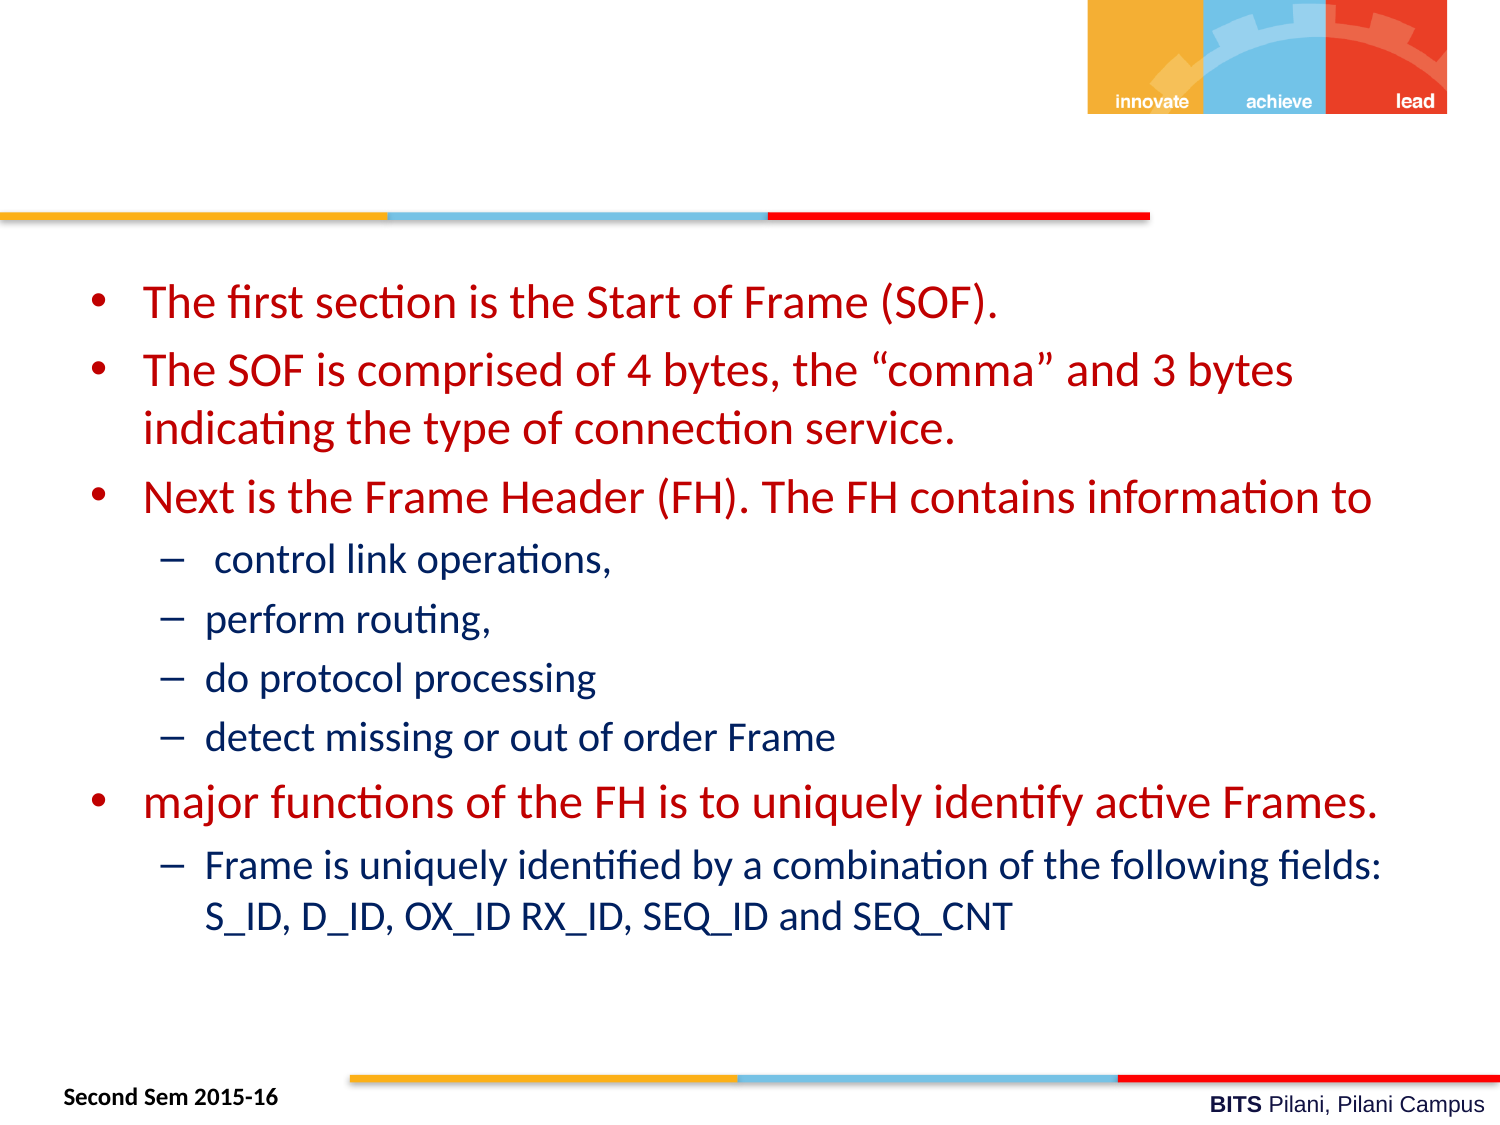

#
The first section is the Start of Frame (SOF).
The SOF is comprised of 4 bytes, the “comma” and 3 bytes indicating the type of connection service.
Next is the Frame Header (FH). The FH contains information to
 control link operations,
perform routing,
do protocol processing
detect missing or out of order Frame
major functions of the FH is to uniquely identify active Frames.
Frame is uniquely identified by a combination of the following fields: S_ID, D_ID, OX_ID RX_ID, SEQ_ID and SEQ_CNT